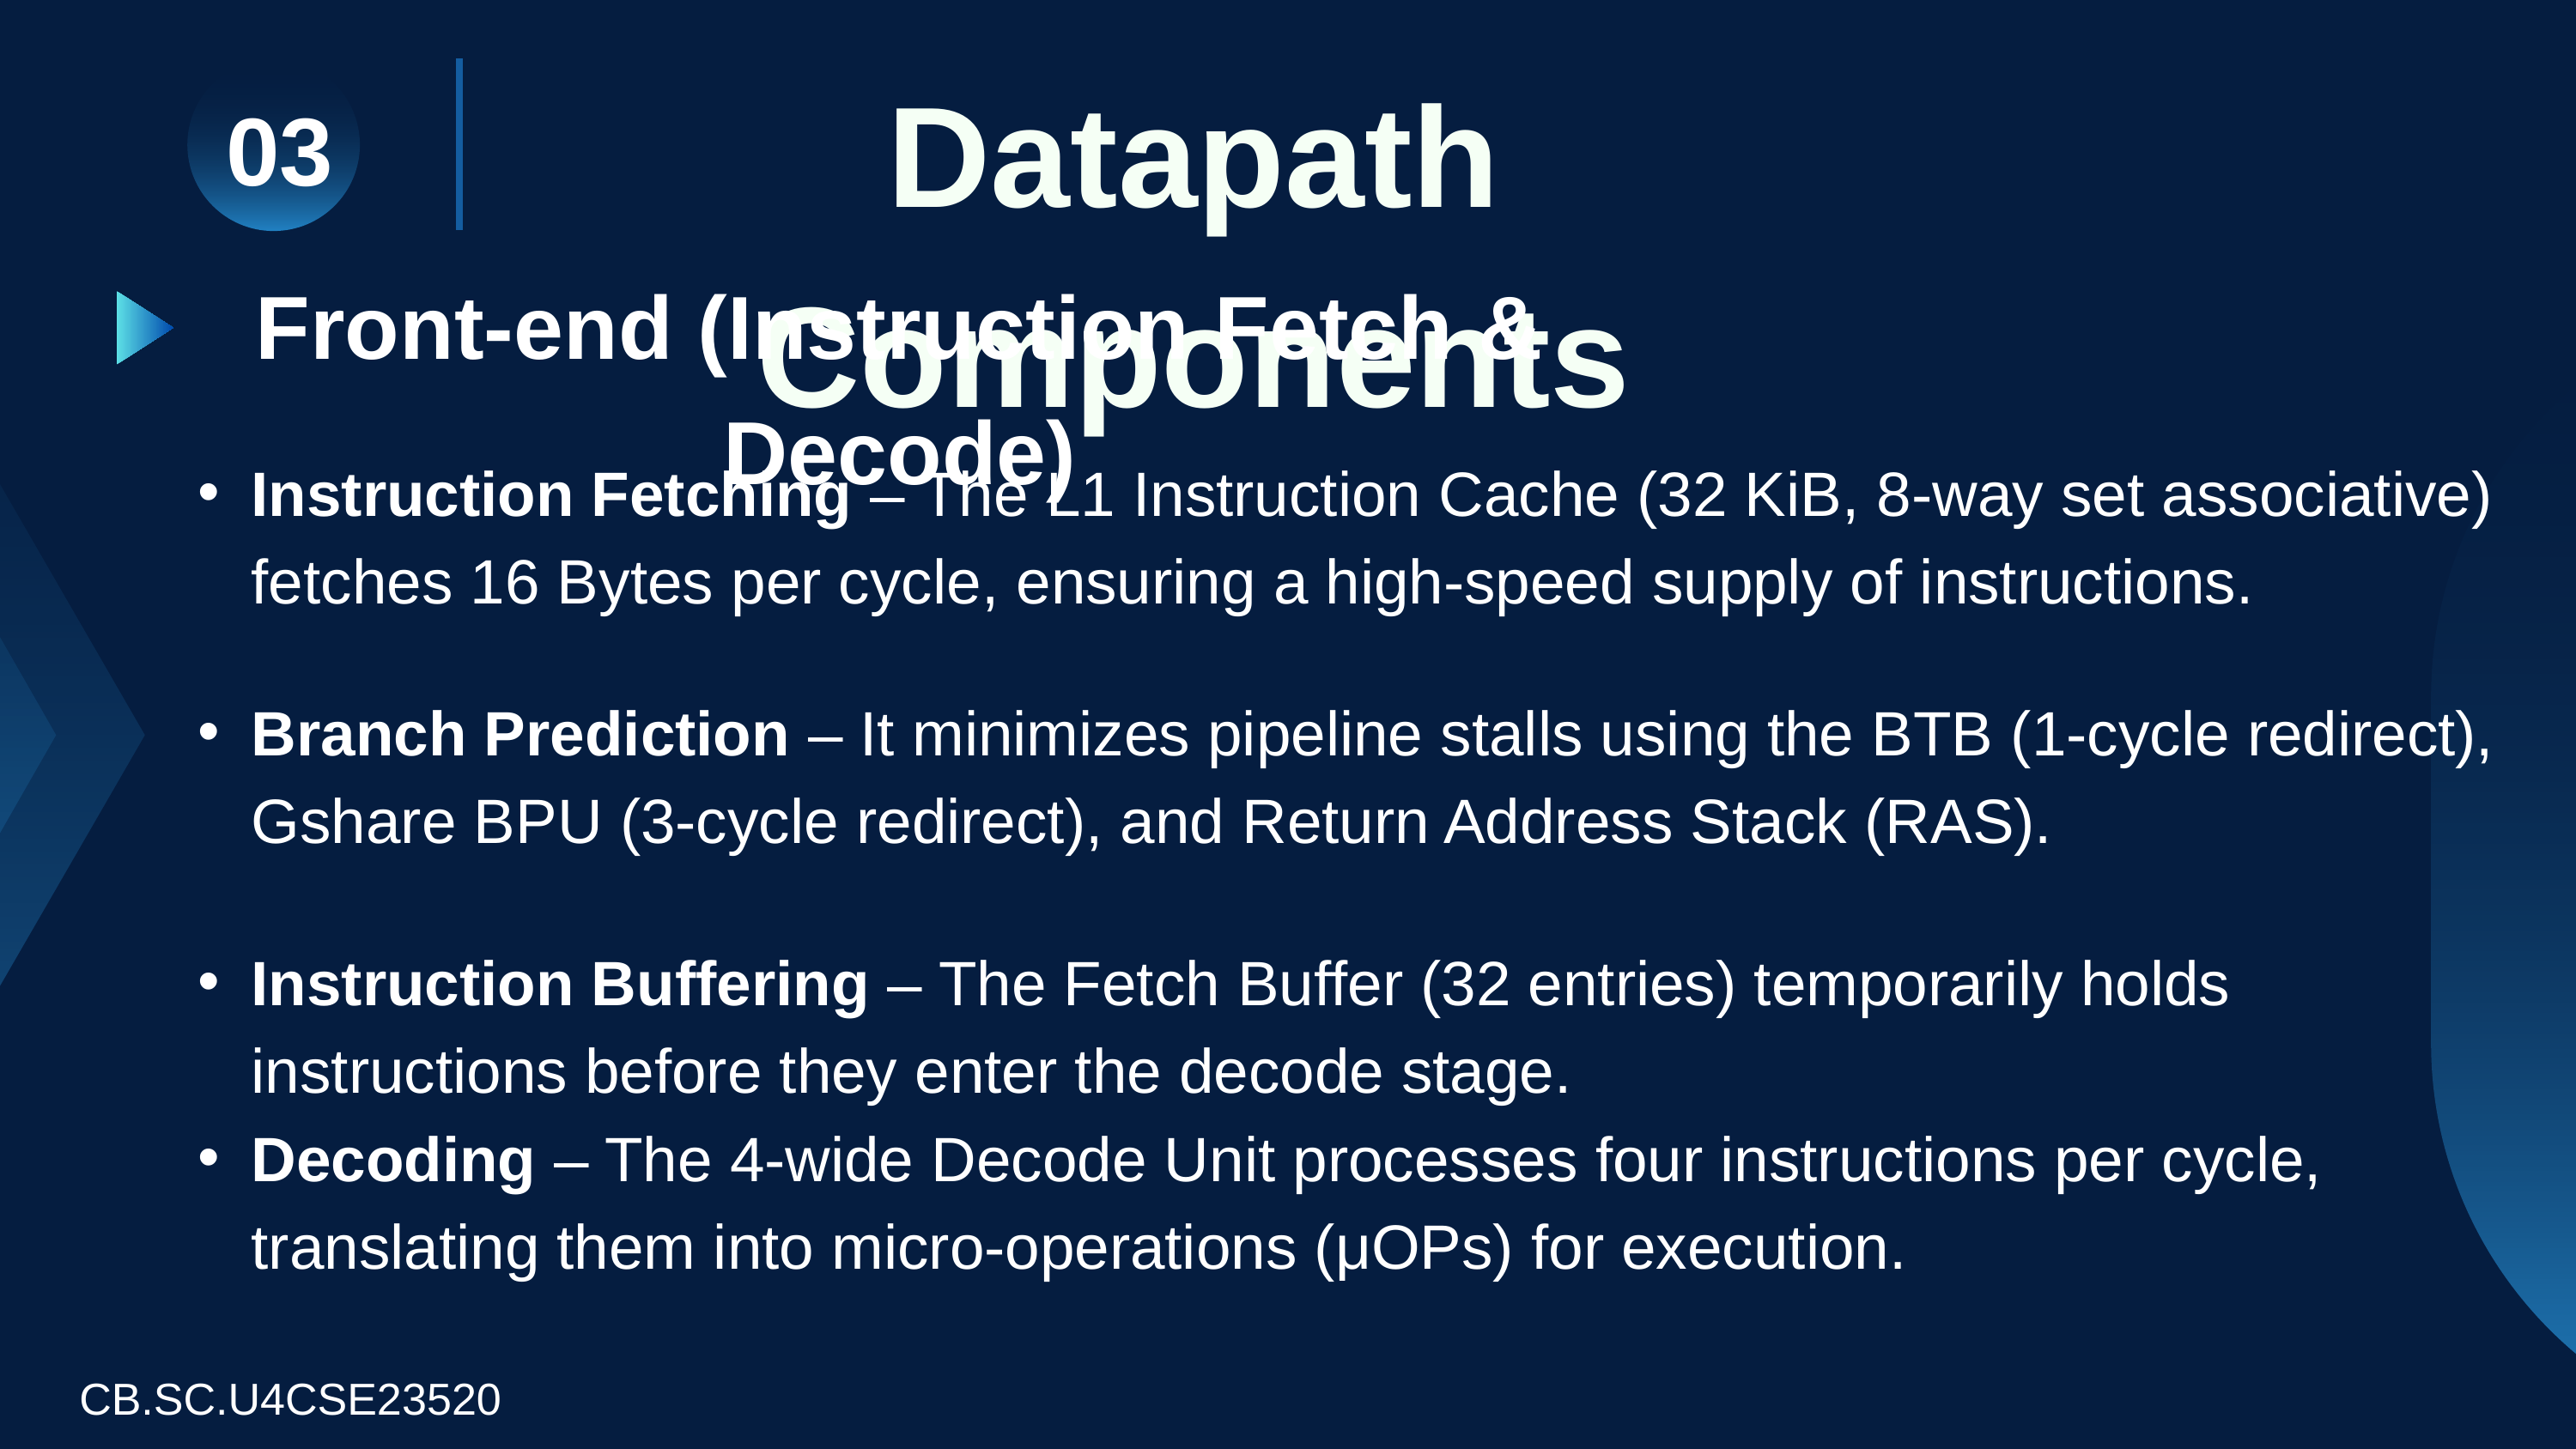

Datapath Components

03

Front-end (Instruction Fetch & Decode)

Instruction Fetching – The L1 Instruction Cache (32 KiB, 8-way set associative) fetches 16 Bytes per cycle, ensuring a high-speed supply of instructions.
Branch Prediction – It minimizes pipeline stalls using the BTB (1-cycle redirect), Gshare BPU (3-cycle redirect), and Return Address Stack (RAS).
Instruction Buffering – The Fetch Buffer (32 entries) temporarily holds instructions before they enter the decode stage.
Decoding – The 4-wide Decode Unit processes four instructions per cycle, translating them into micro-operations (μOPs) for execution.

CB.SC.U4CSE23520